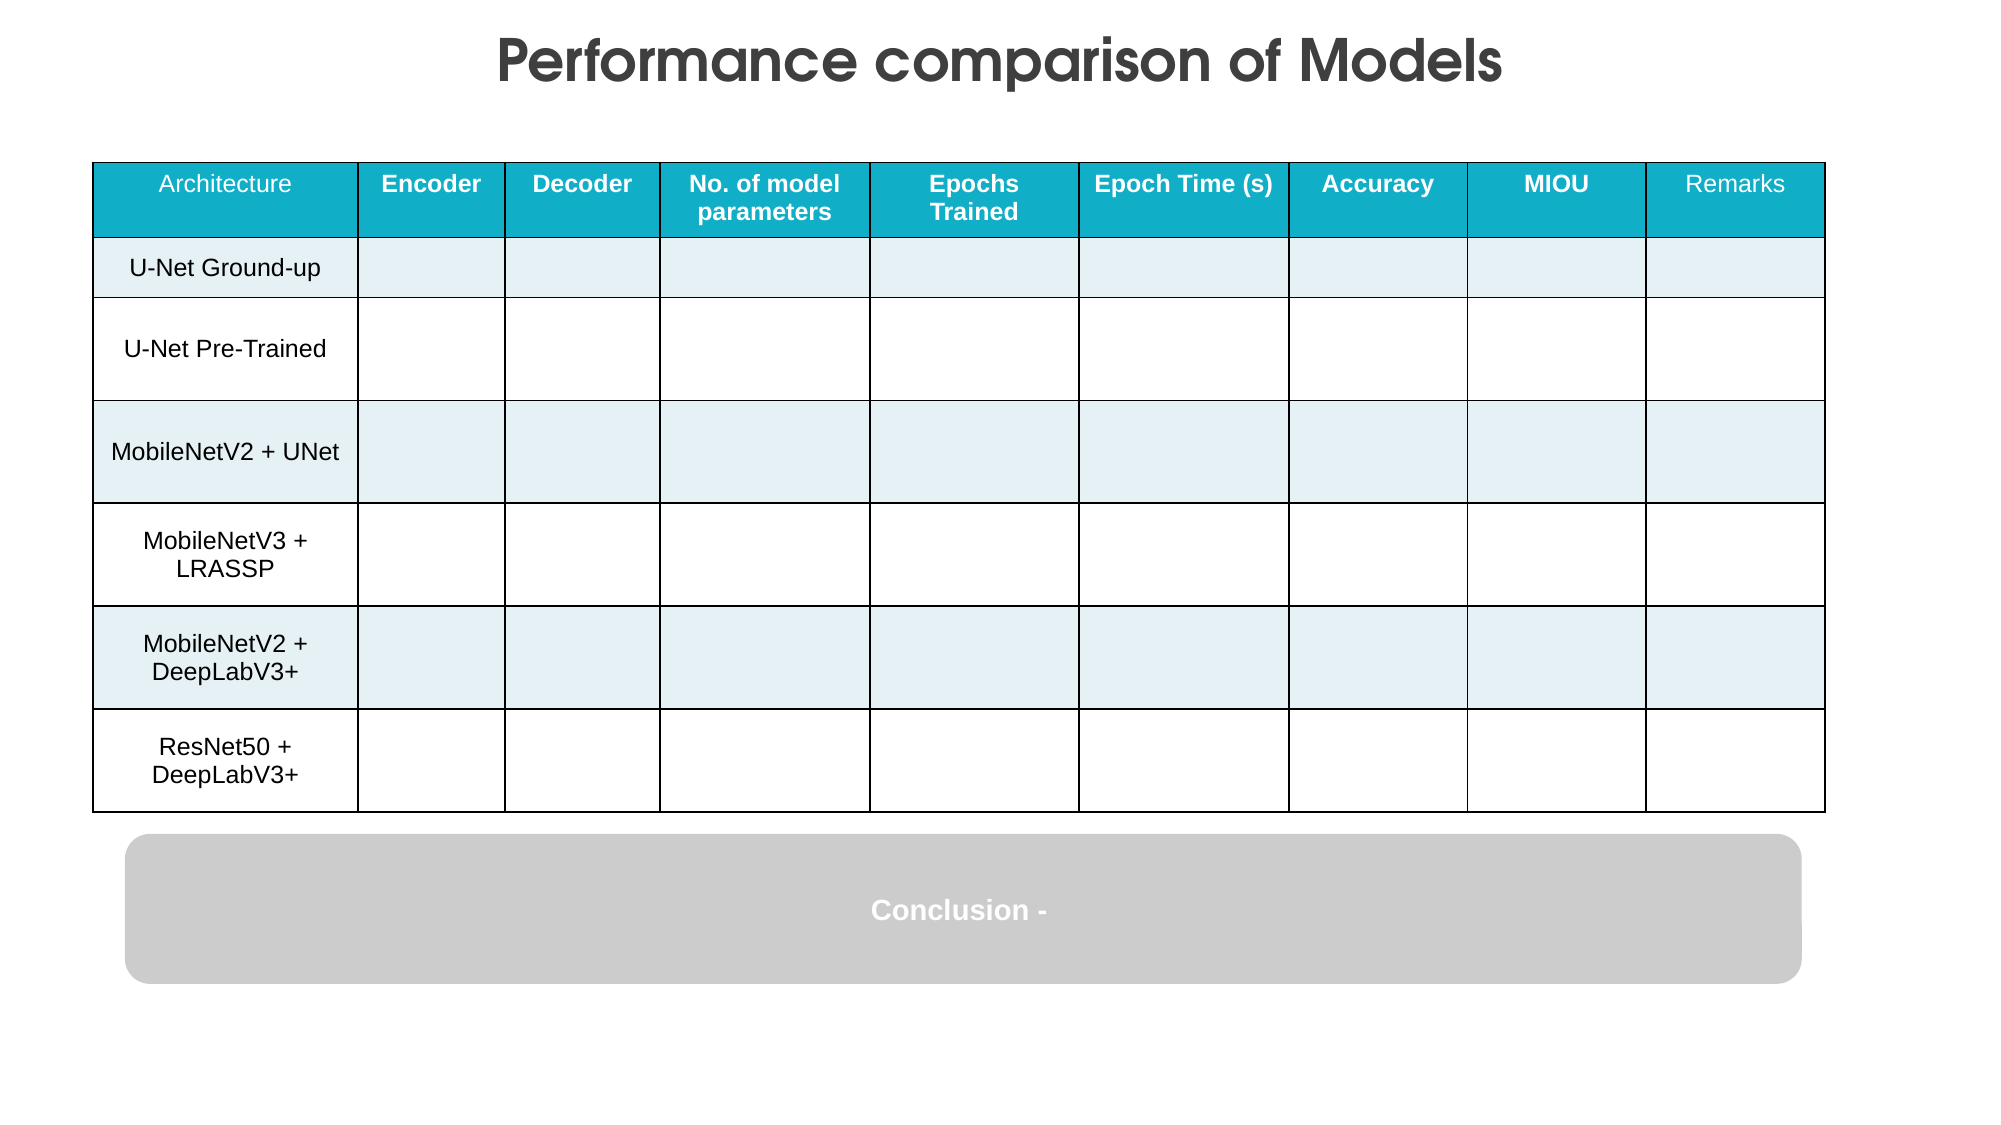

Performance comparison of Models
| Architecture | Encoder | Decoder | No. of model parameters | Epochs Trained | Epoch Time (s) | Accuracy | MIOU | Remarks |
| --- | --- | --- | --- | --- | --- | --- | --- | --- |
| U-Net Ground-up |  |  |  |  |  |  |  |  |
| U-Net Pre-Trained |  |  |  |  |  |  |  |  |
| MobileNetV2 + UNet |  |  |  |  |  |  |  |  |
| MobileNetV3 + LRASSP |  |  |  |  |  |  |  |  |
| MobileNetV2 + DeepLabV3+ |  |  |  |  |  |  |  |  |
| ResNet50 + DeepLabV3+ |  |  |  |  |  |  |  |  |
Conclusion -